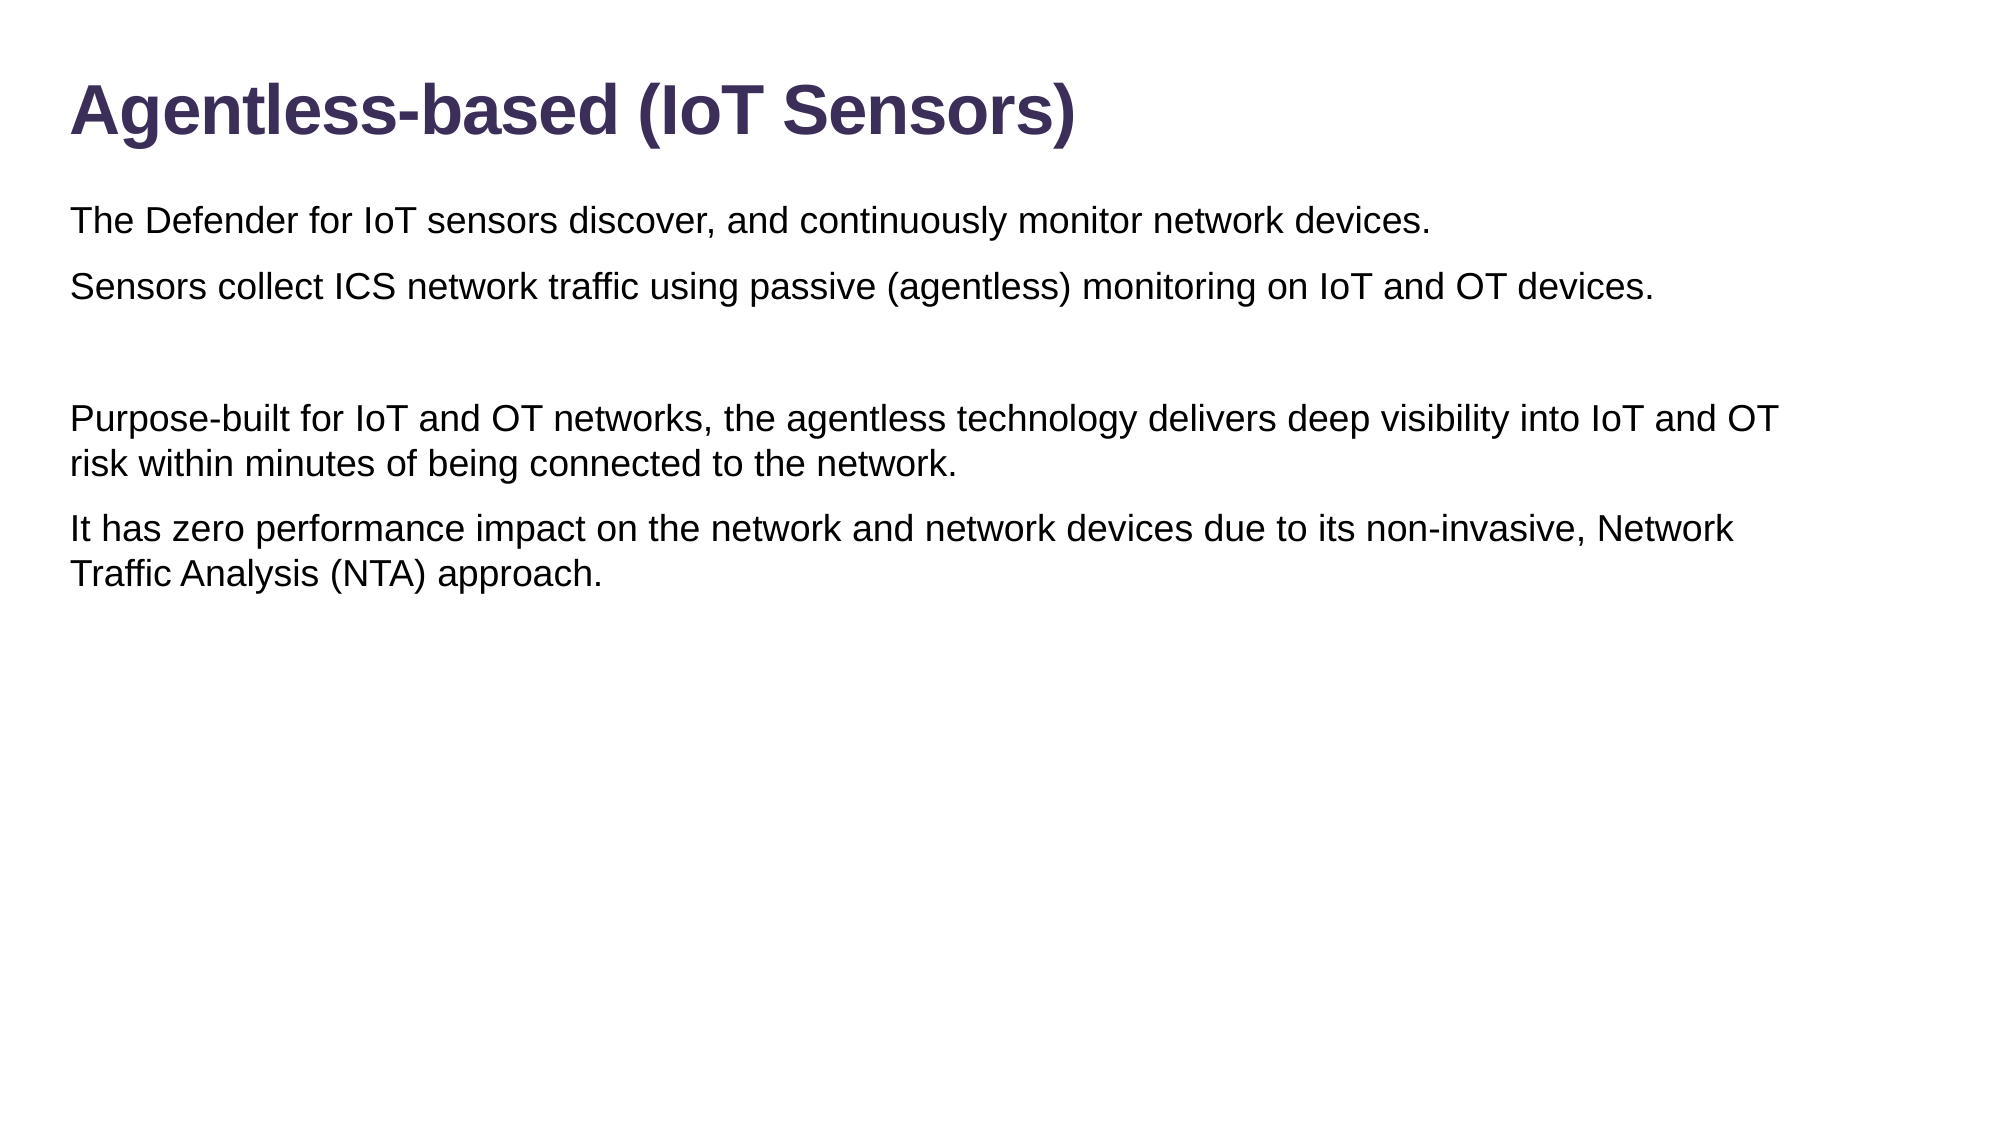

# Agentless-based (IoT Sensors)
The Defender for IoT sensors discover, and continuously monitor network devices.
Sensors collect ICS network traffic using passive (agentless) monitoring on IoT and OT devices.

Purpose-built for IoT and OT networks, the agentless technology delivers deep visibility into IoT and OT risk within minutes of being connected to the network.
It has zero performance impact on the network and network devices due to its non-invasive, Network Traffic Analysis (NTA) approach.